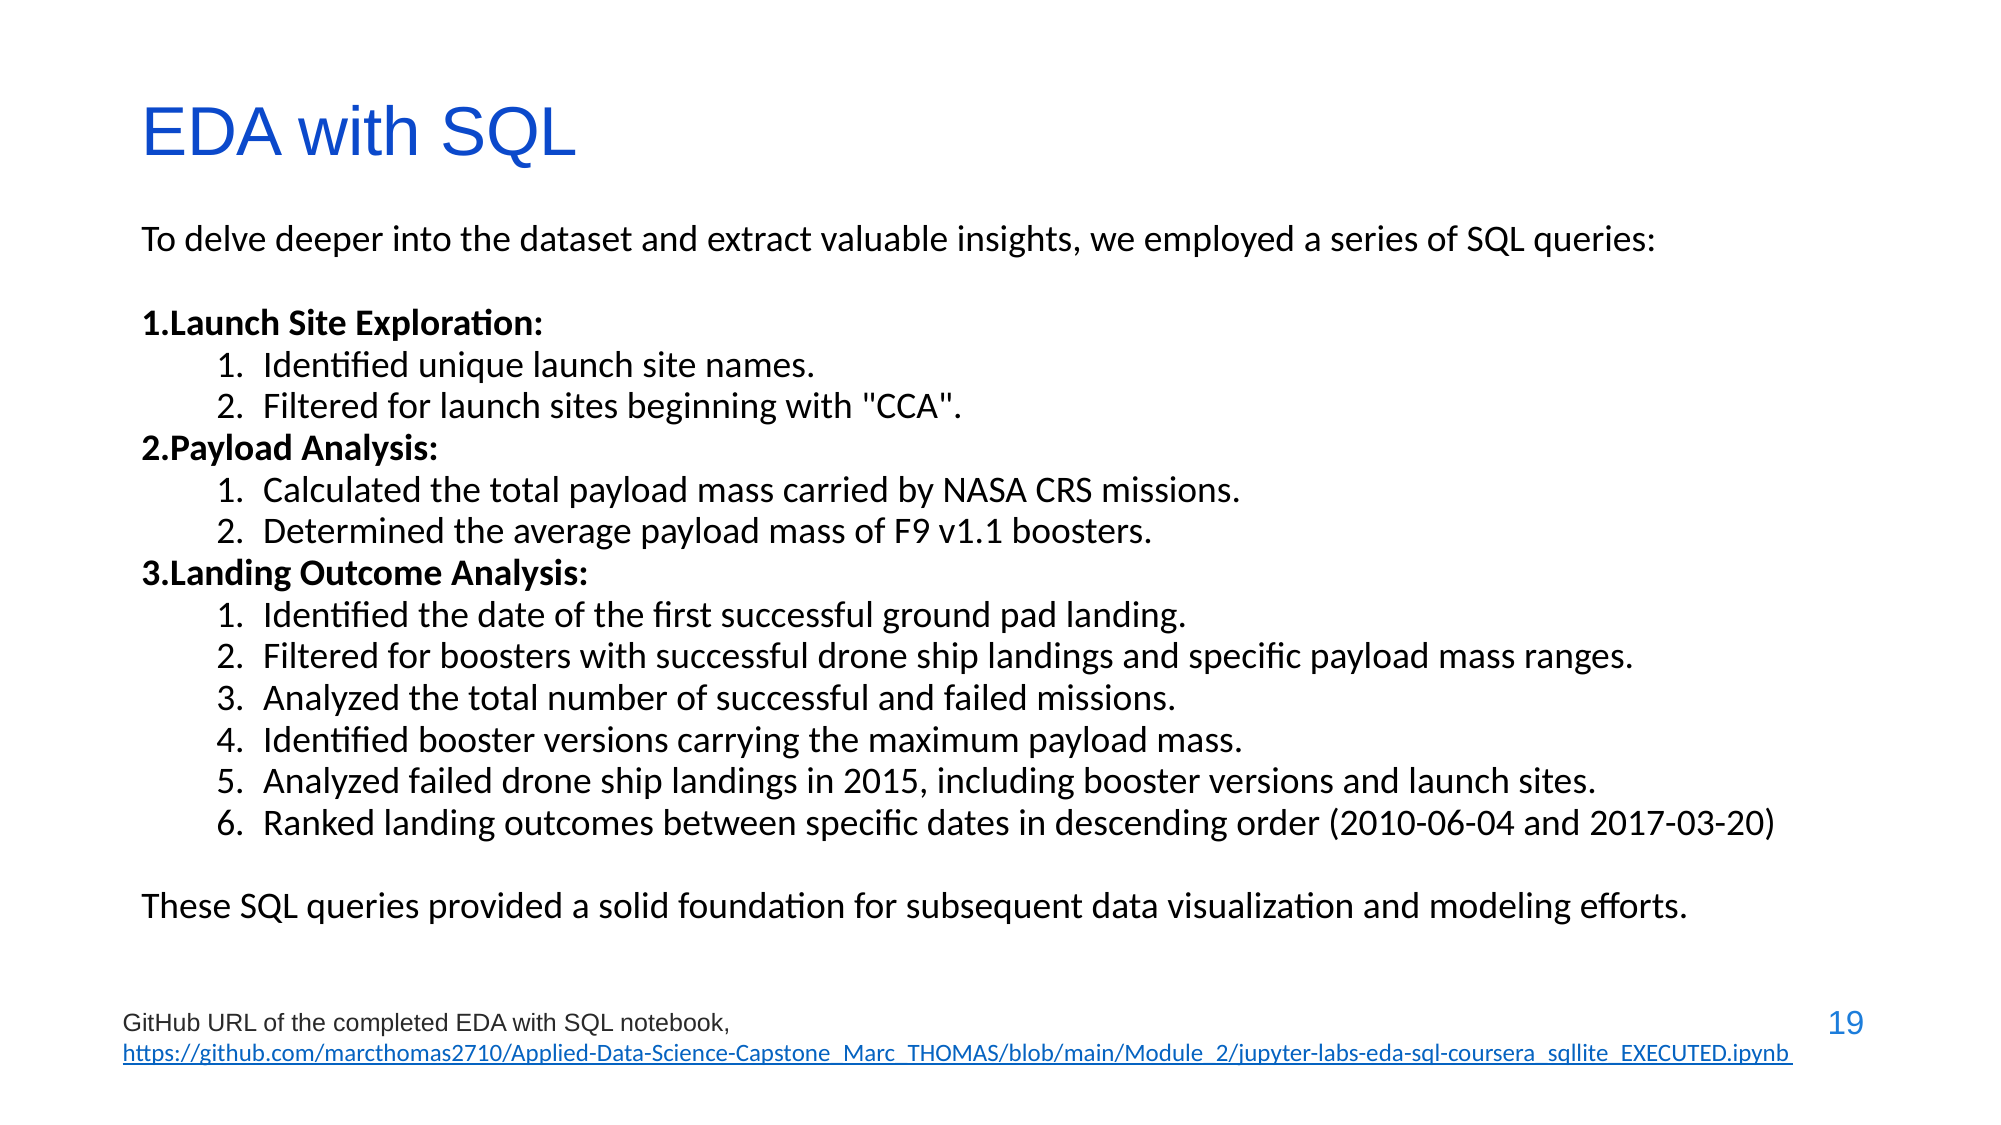

EDA with SQL
To delve deeper into the dataset and extract valuable insights, we employed a series of SQL queries:
Launch Site Exploration:
Identified unique launch site names.
Filtered for launch sites beginning with "CCA".
Payload Analysis:
Calculated the total payload mass carried by NASA CRS missions.
Determined the average payload mass of F9 v1.1 boosters.
Landing Outcome Analysis:
Identified the date of the first successful ground pad landing.
Filtered for boosters with successful drone ship landings and specific payload mass ranges.
Analyzed the total number of successful and failed missions.
Identified booster versions carrying the maximum payload mass.
Analyzed failed drone ship landings in 2015, including booster versions and launch sites.
Ranked landing outcomes between specific dates in descending order (2010-06-04 and 2017-03-20)

These SQL queries provided a solid foundation for subsequent data visualization and modeling efforts.

19
GitHub URL of the completed EDA with SQL notebook,
https://github.com/marcthomas2710/Applied-Data-Science-Capstone_Marc_THOMAS/blob/main/Module_2/jupyter-labs-eda-sql-coursera_sqllite_EXECUTED.ipynb